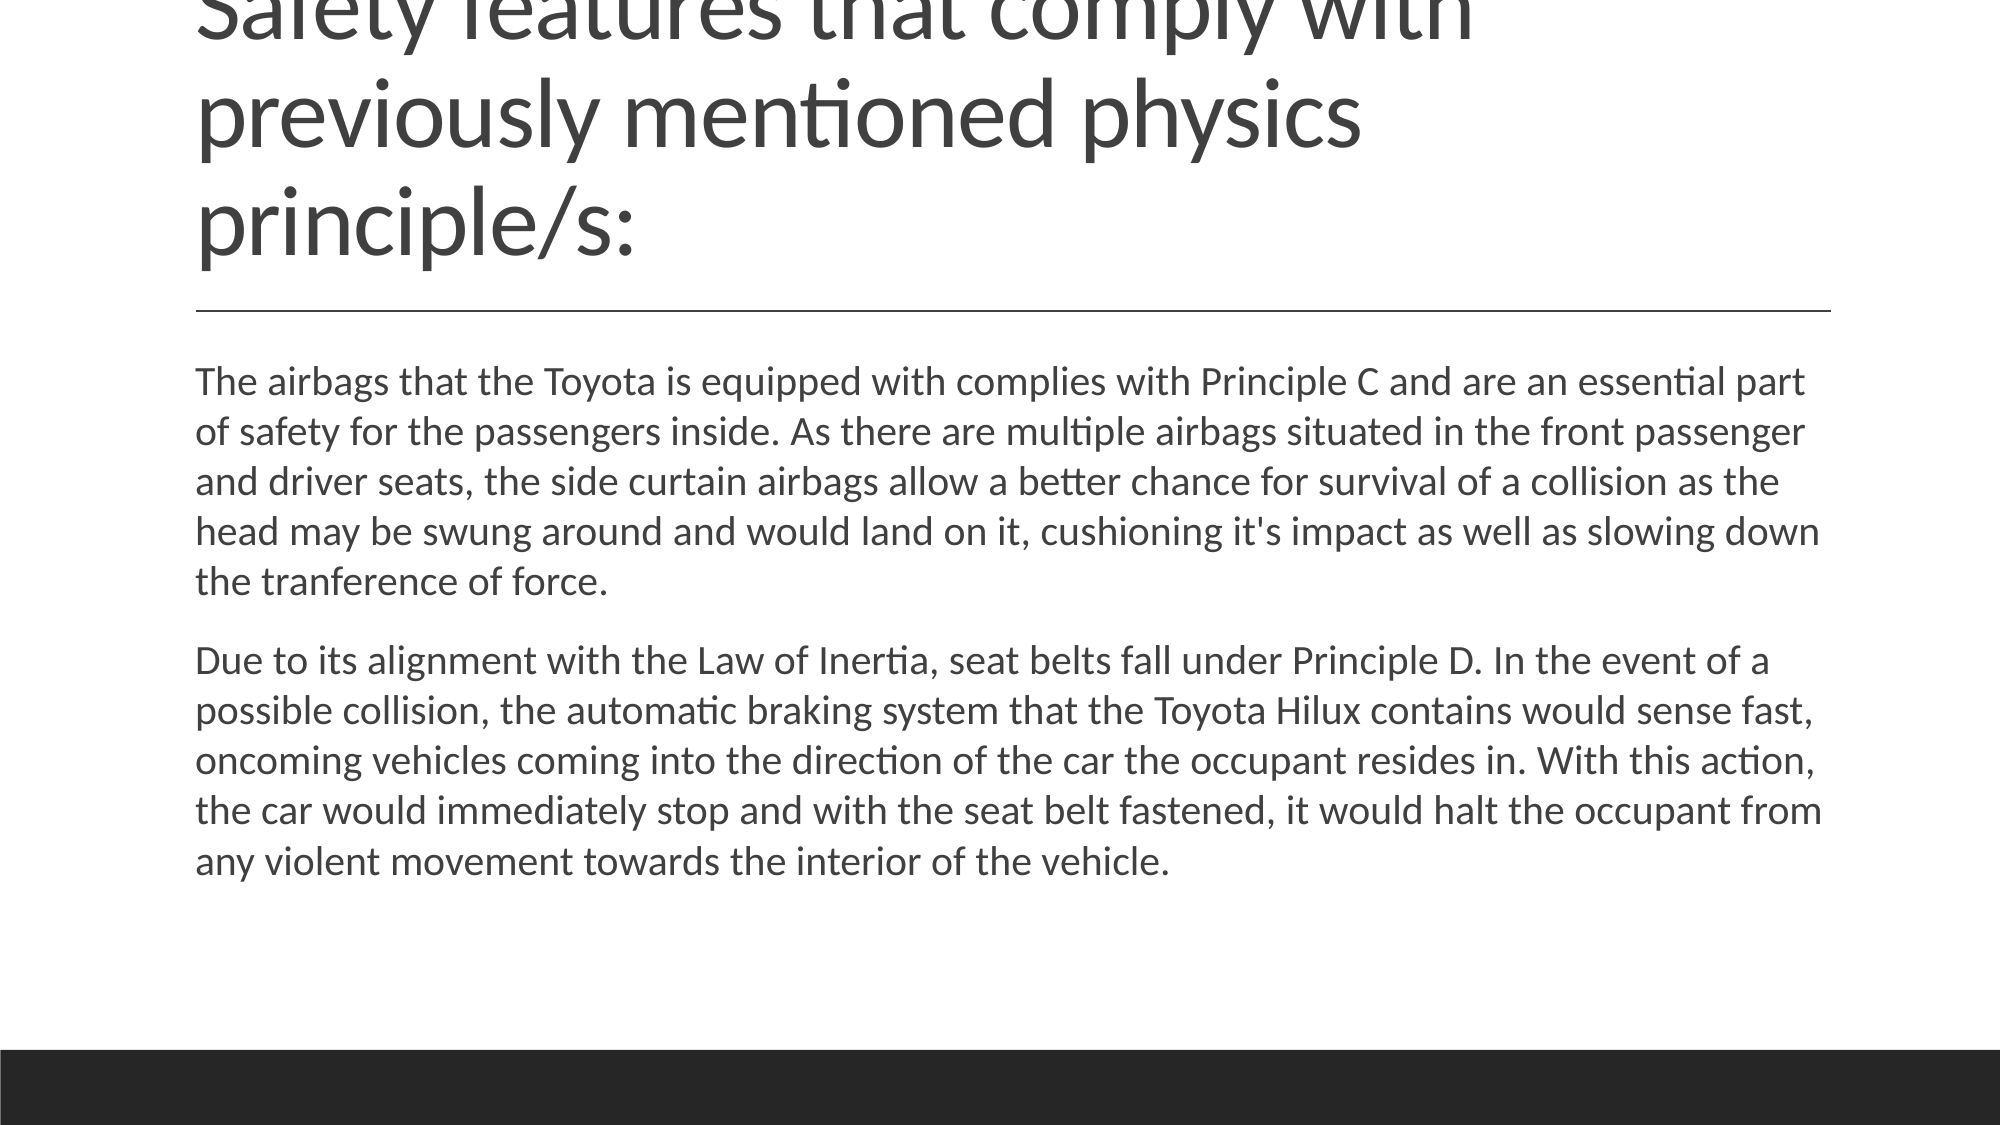

# Safety features that comply with previously mentioned physics principle/s:
The airbags that the Toyota is equipped with complies with Principle C and are an essential part of safety for the passengers inside. As there are multiple airbags situated in the front passenger and driver seats, the side curtain airbags allow a better chance for survival of a collision as the head may be swung around and would land on it, cushioning it's impact as well as slowing down the tranference of force.
Due to its alignment with the Law of Inertia, seat belts fall under Principle D. In the event of a possible collision, the automatic braking system that the Toyota Hilux contains would sense fast, oncoming vehicles coming into the direction of the car the occupant resides in. With this action, the car would immediately stop and with the seat belt fastened, it would halt the occupant from any violent movement towards the interior of the vehicle.